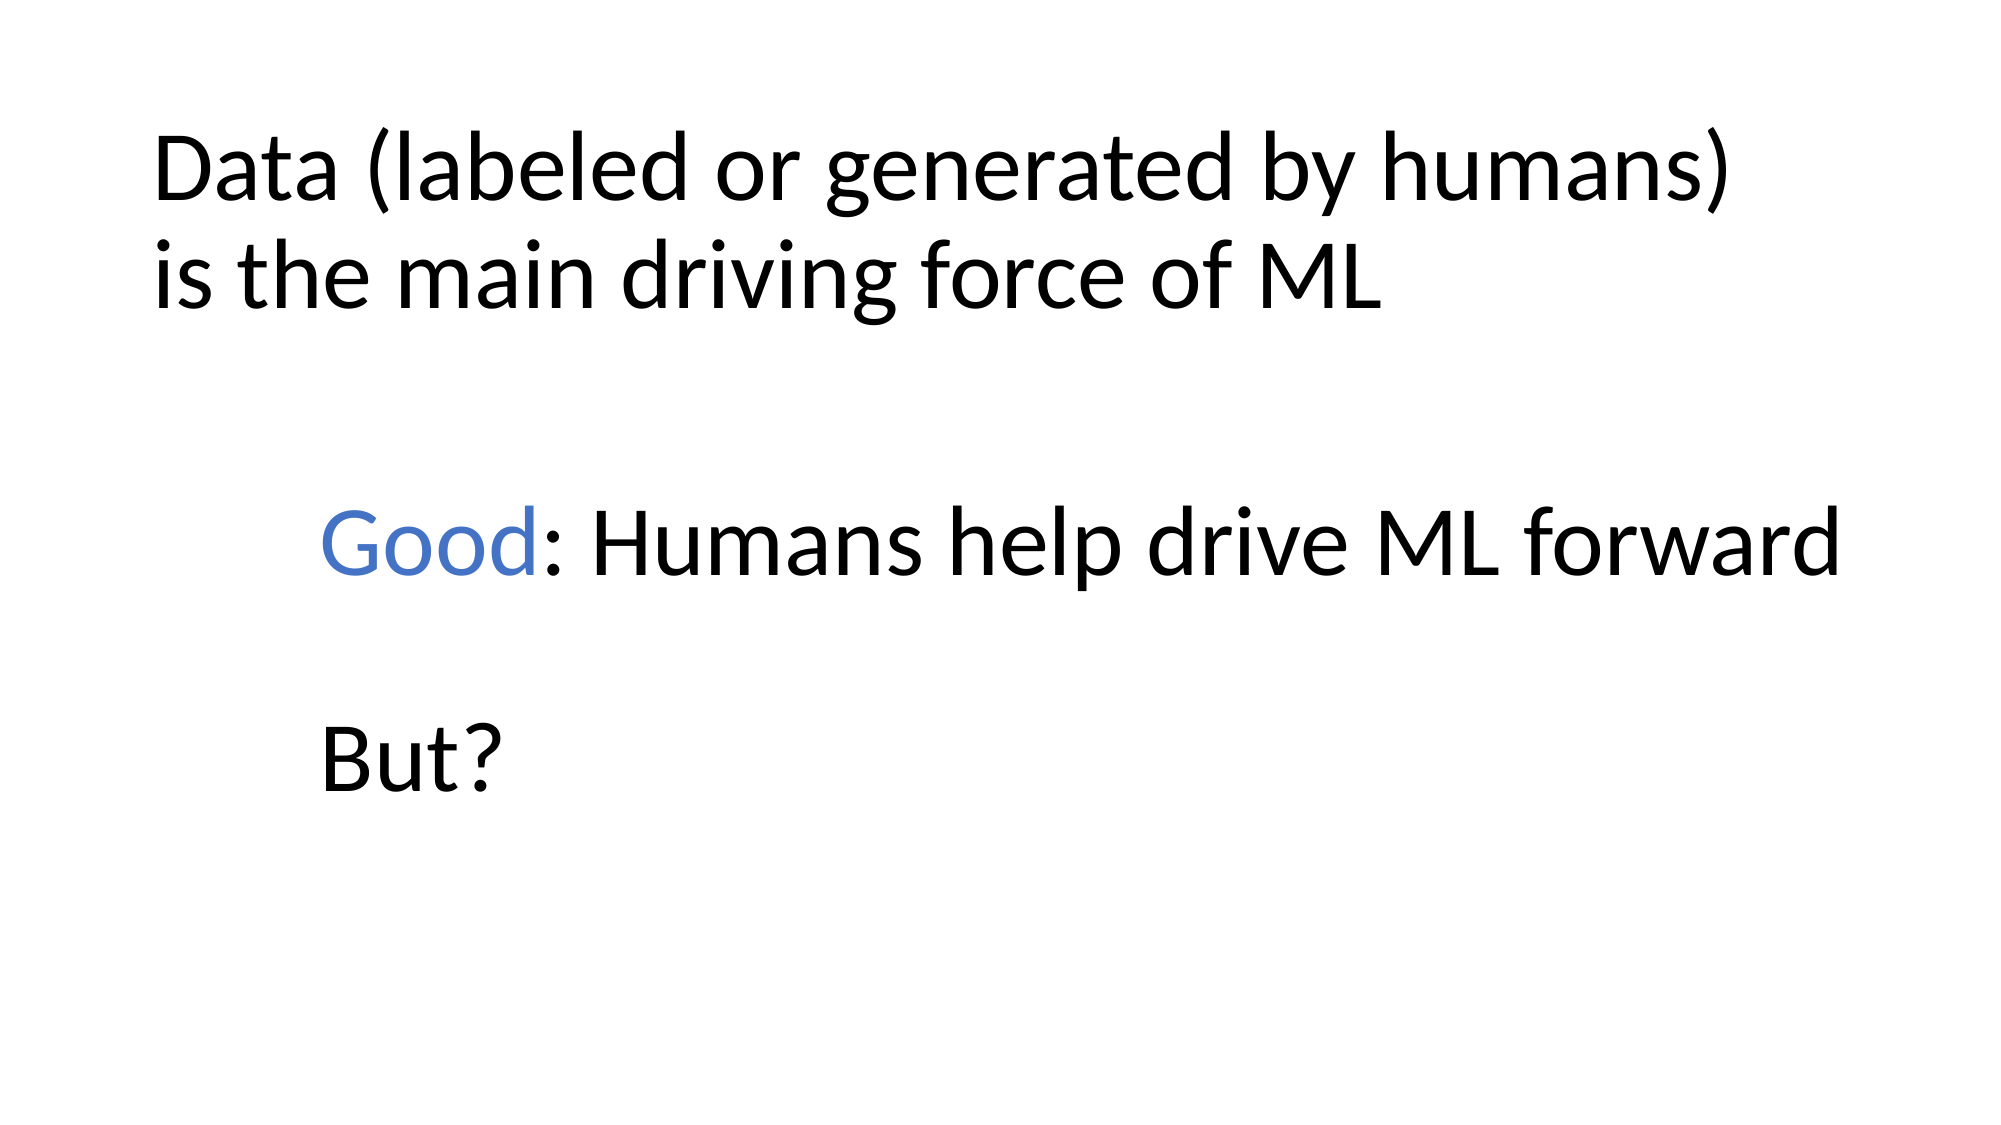

# Data (labeled or generated by humans) is the main driving force of ML
Good: Humans help drive ML forward

But?